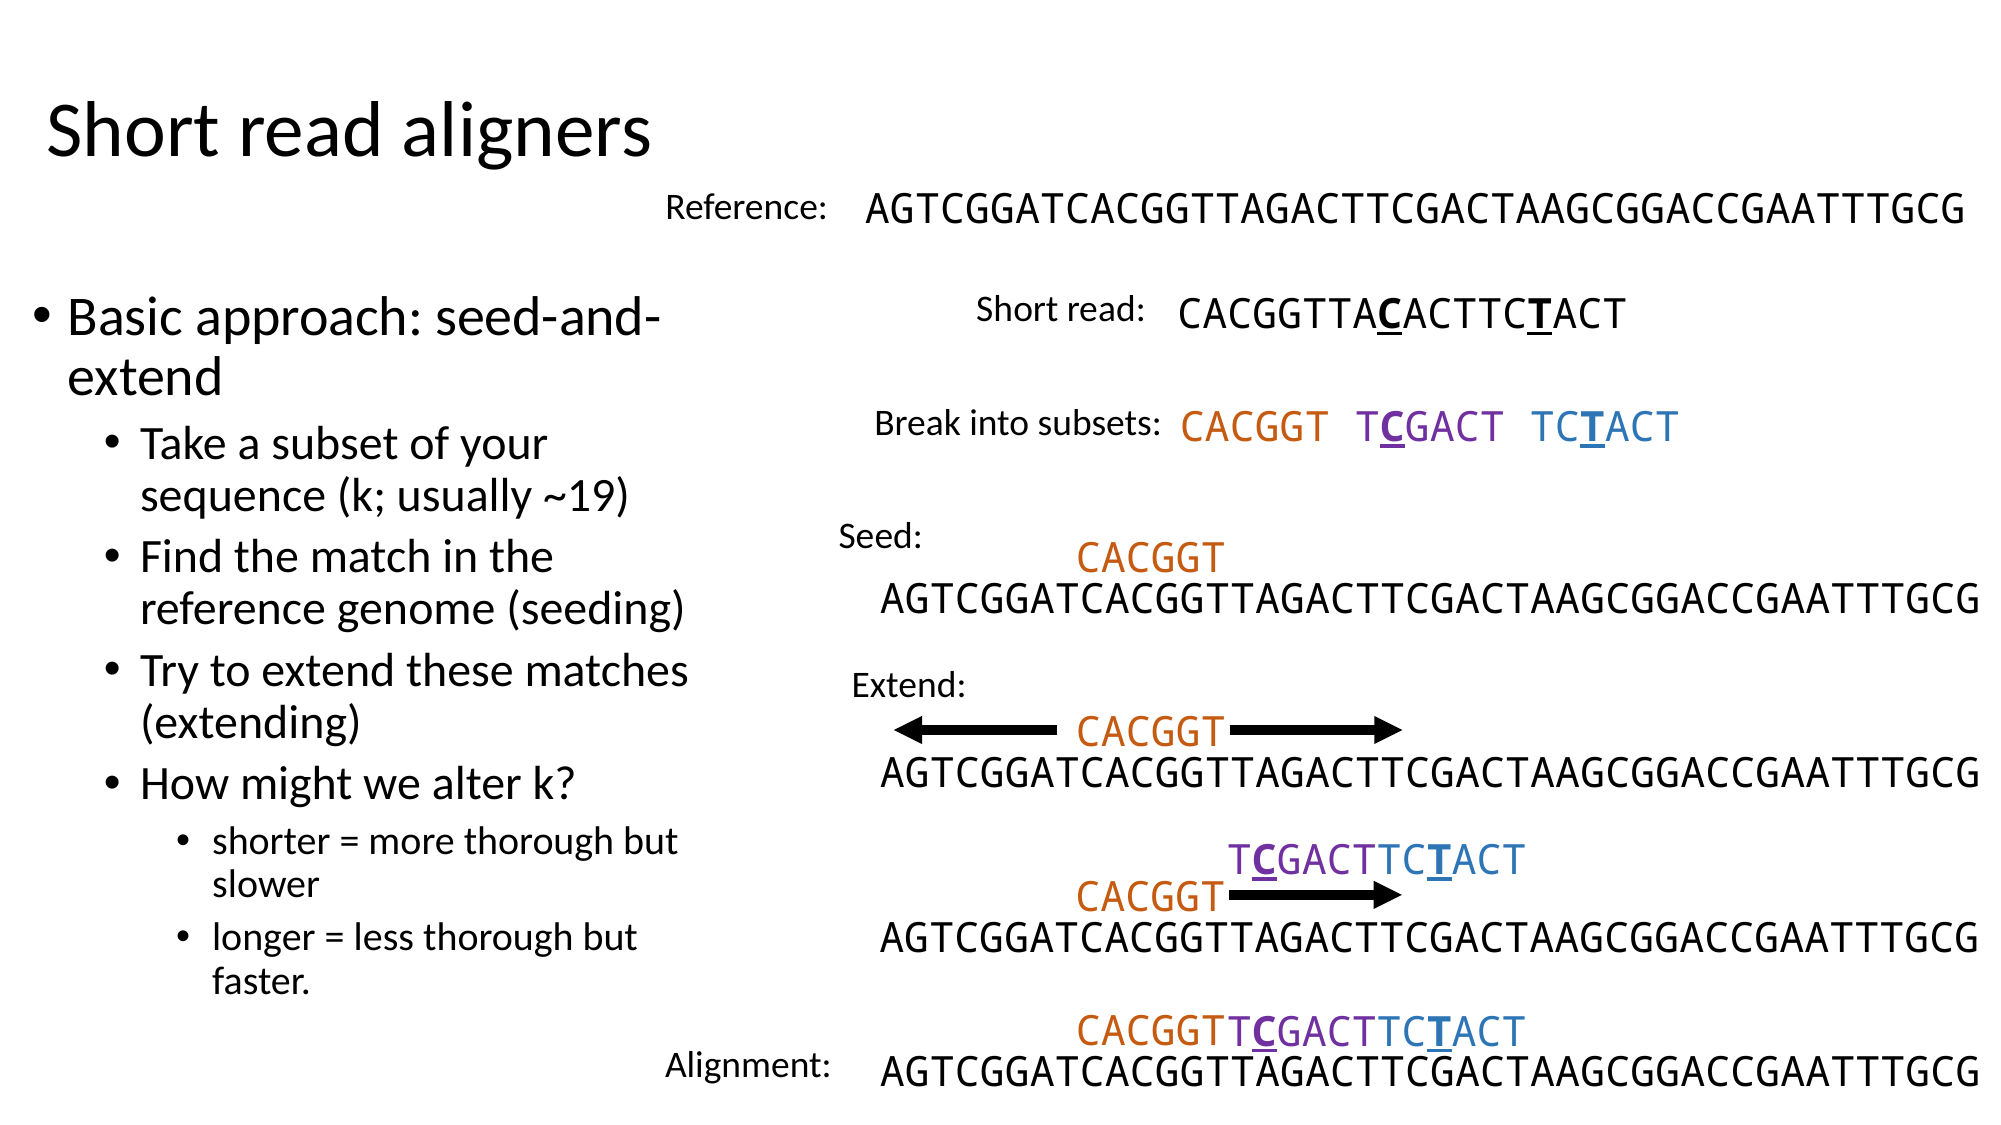

# Short read aligners
Reference:
AGTCGGATCACGGTTAGACTTCGACTAAGCGGACCGAATTTGCG
Short read:
CACGGTTACACTTCTACT
Basic approach: seed-and-extend
Take a subset of your sequence (k; usually ~19)
Find the match in the reference genome (seeding)
Try to extend these matches (extending)
How might we alter k?
shorter = more thorough but slower
longer = less thorough but faster.

Break into subsets:
CACGGT TCGACT TCTACT
Seed:
CACGGT
AGTCGGATCACGGTTAGACTTCGACTAAGCGGACCGAATTTGCG
Extend:
CACGGT
AGTCGGATCACGGTTAGACTTCGACTAAGCGGACCGAATTTGCG
TCGACTTCTACT
CACGGT
AGTCGGATCACGGTTAGACTTCGACTAAGCGGACCGAATTTGCG
CACGGT
TCGACTTCTACT
Alignment:
AGTCGGATCACGGTTAGACTTCGACTAAGCGGACCGAATTTGCG